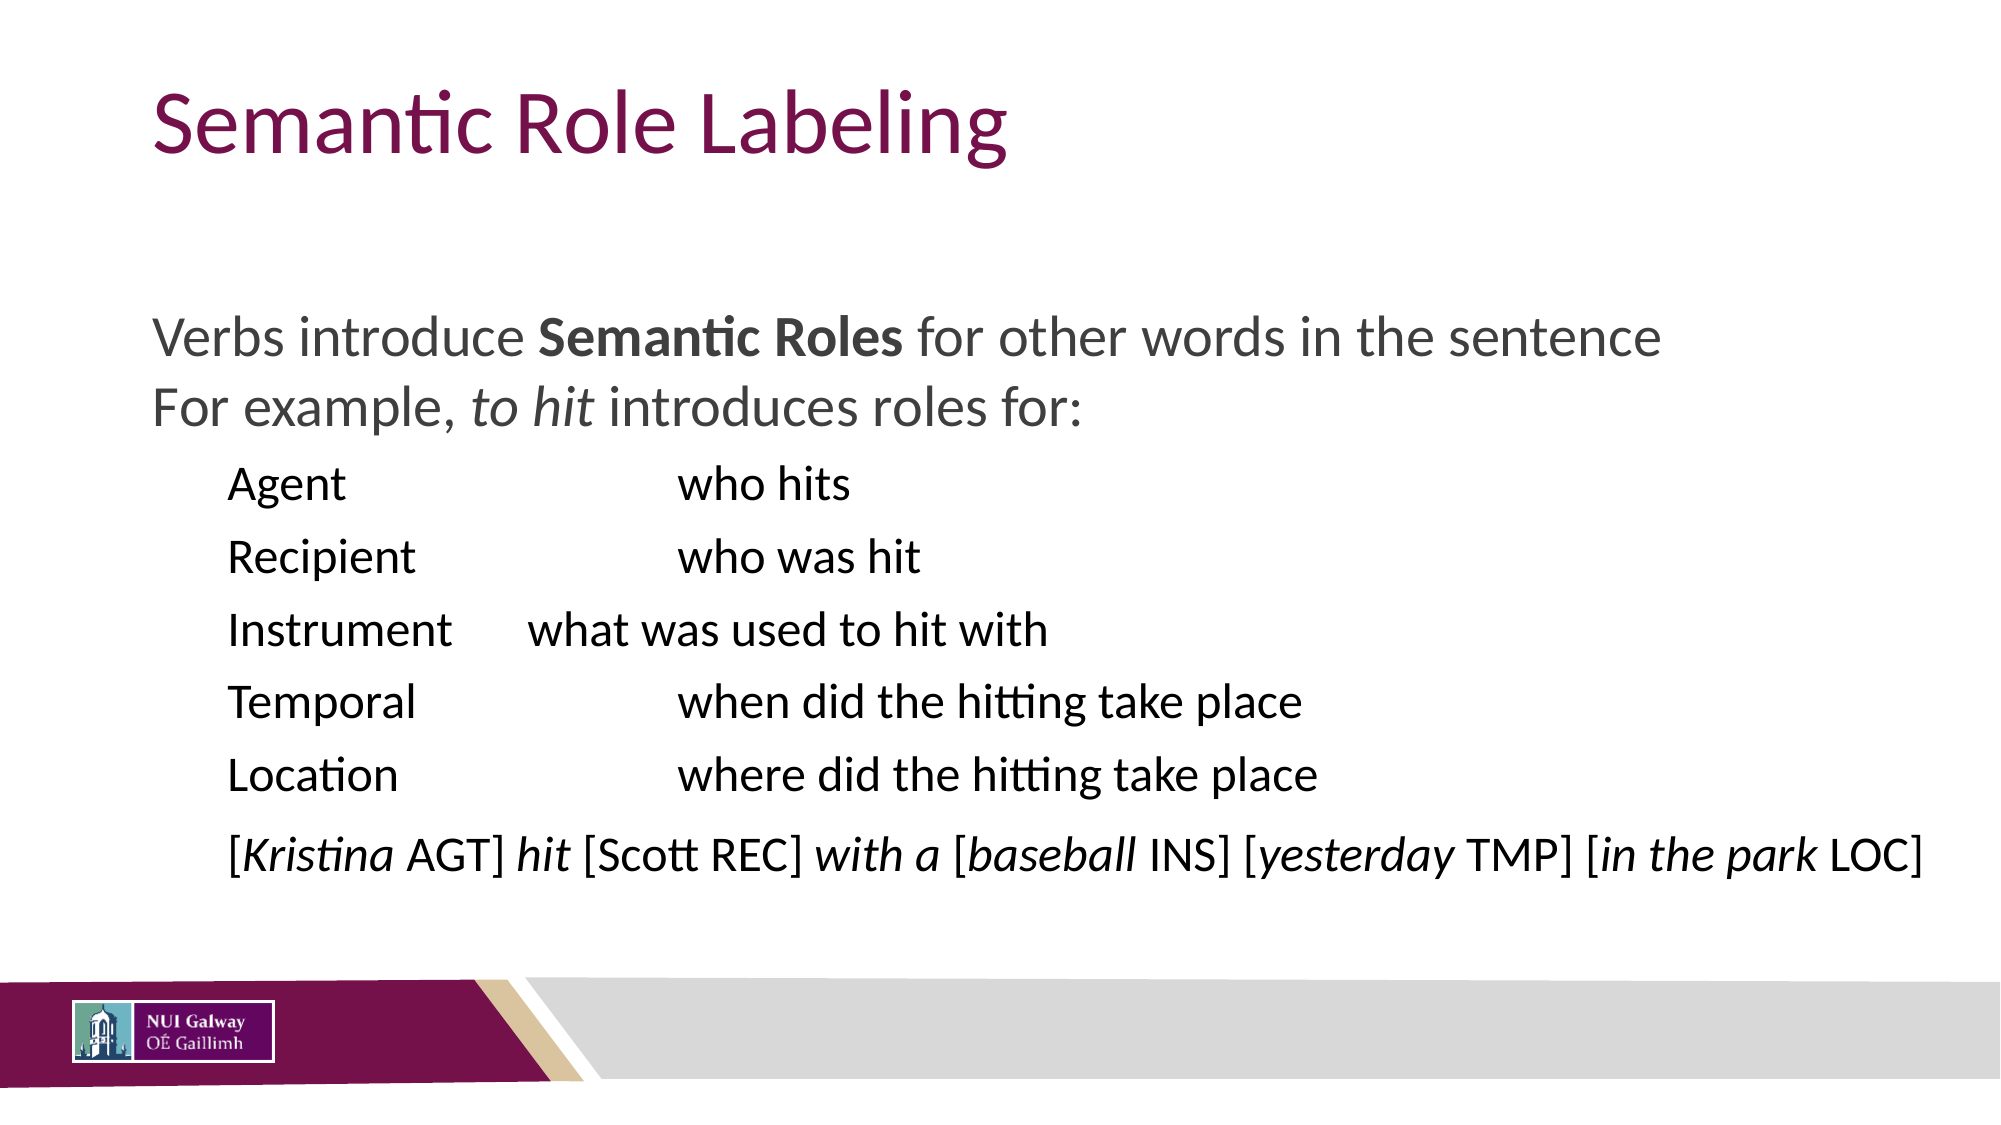

# Semantic Role Labeling
Verbs introduce Semantic Roles for other words in the sentence
For example, to hit introduces roles for:
Agent			who hits
Recipient		who was hit
Instrument	what was used to hit with
Temporal 		when did the hitting take place
Location 		where did the hitting take place
[Kristina AGT] hit [Scott REC] with a [baseball INS] [yesterday TMP] [in the park LOC]